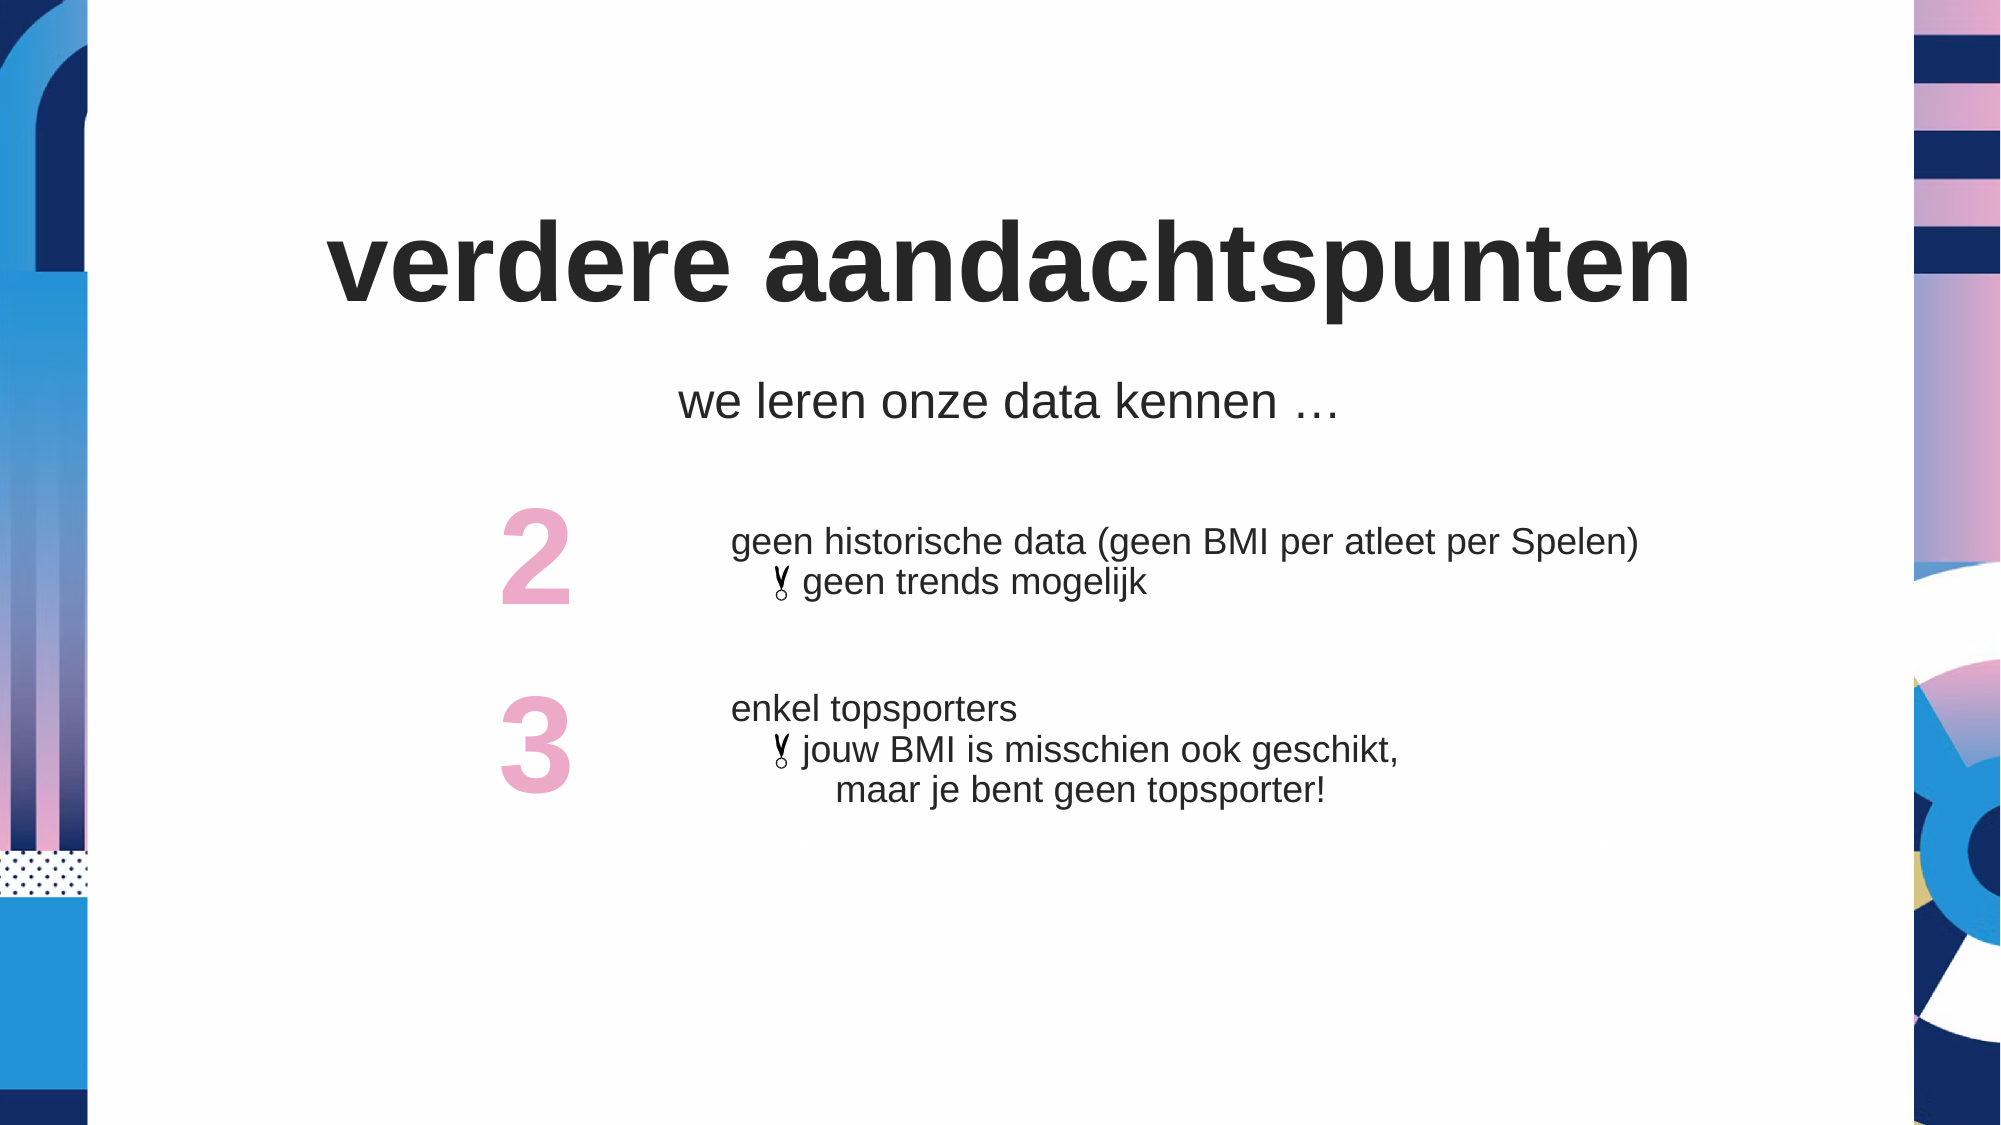

# verdere aandachtspunten
we leren onze data kennen …
2
geen historische data (geen BMI per atleet per Spelen)
    🏅 geen trends mogelijk
3
enkel topsporters
    🏅 jouw BMI is misschien ook geschikt,
          maar je bent geen topsporter!